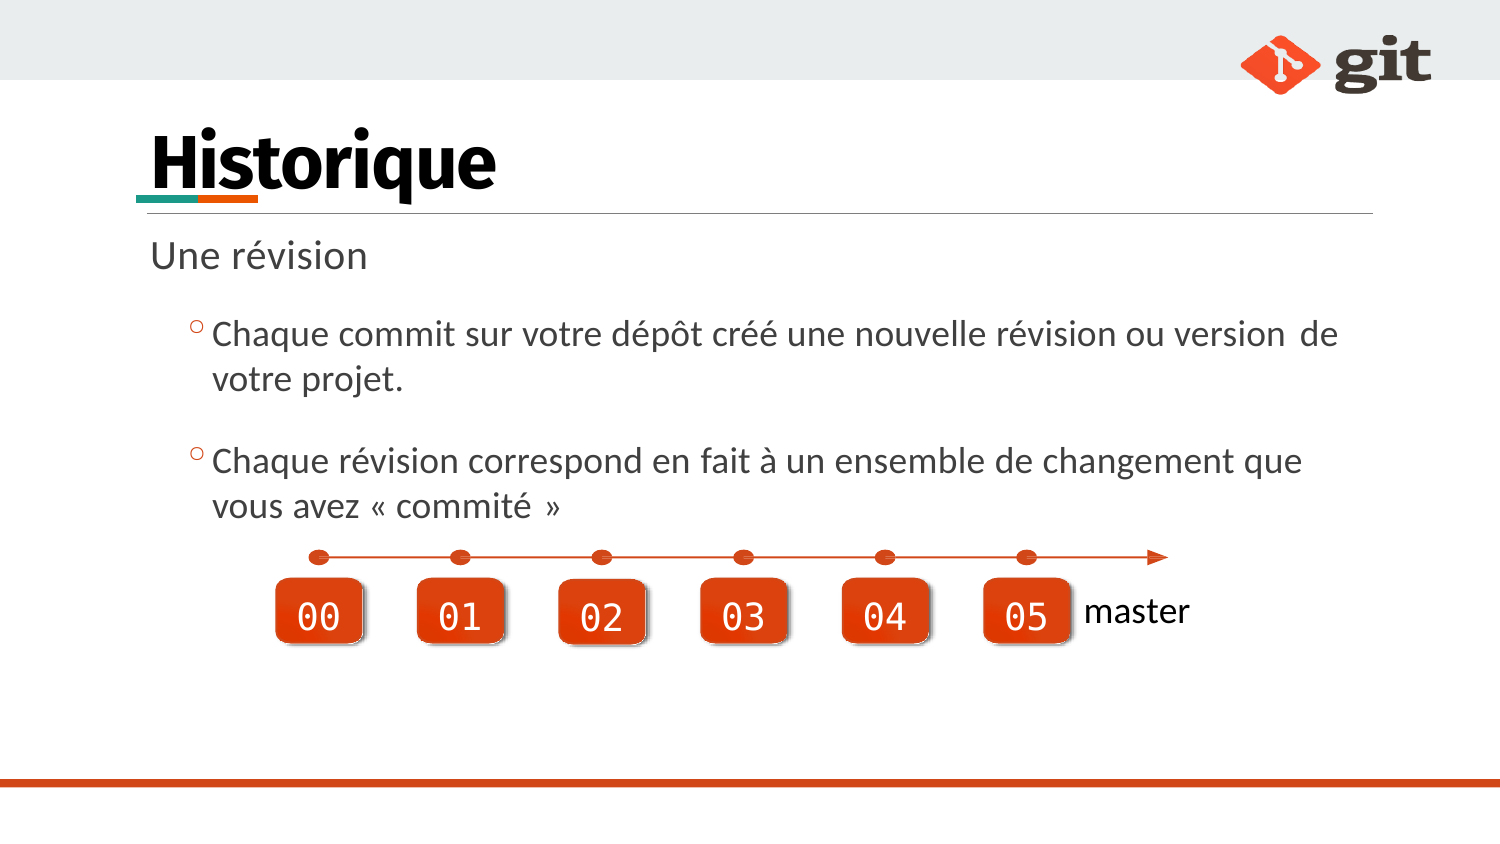

# Historique

Une révision
Chaque commit sur votre dépôt créé une nouvelle révision ou version de
votre projet.

Chaque révision correspond en fait à un ensemble de changement que  vous avez « commité »

master

00
01
03
04
05
02